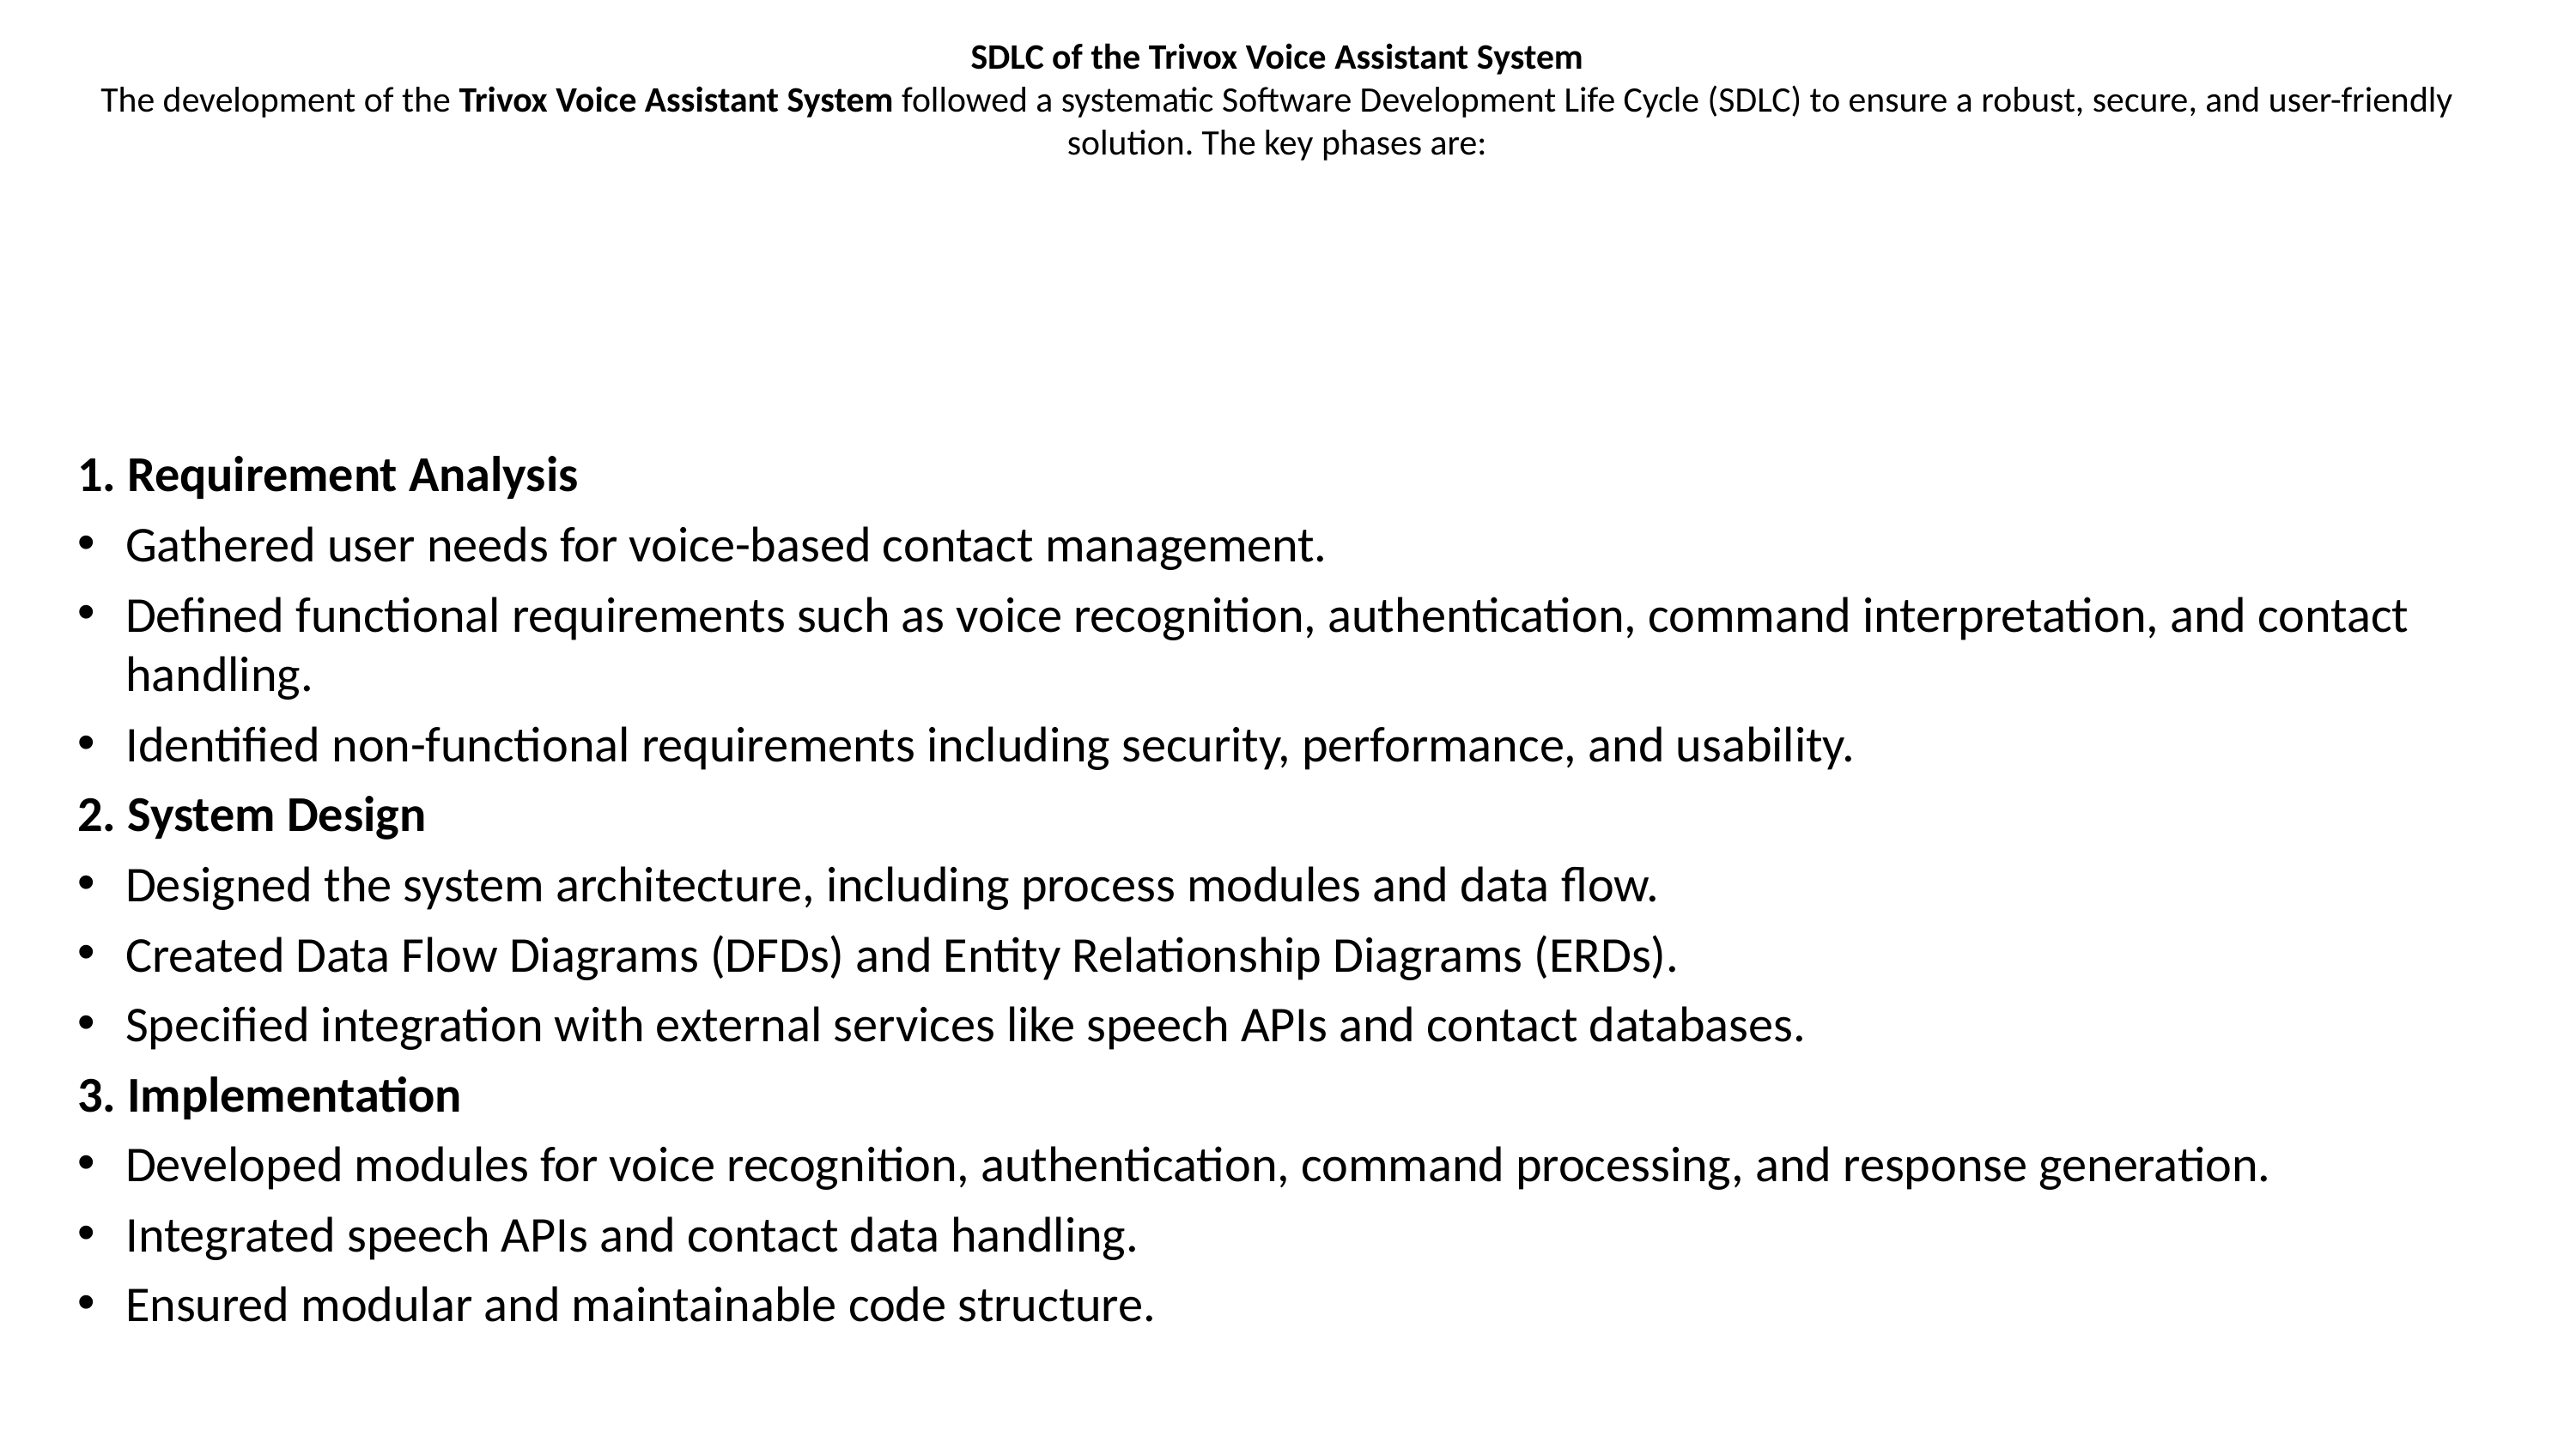

# SDLC of the Trivox Voice Assistant System The development of the Trivox Voice Assistant System followed a systematic Software Development Life Cycle (SDLC) to ensure a robust, secure, and user-friendly solution. The key phases are:

1. Requirement Analysis
Gathered user needs for voice-based contact management.
Defined functional requirements such as voice recognition, authentication, command interpretation, and contact handling.
Identified non-functional requirements including security, performance, and usability.
2. System Design
Designed the system architecture, including process modules and data flow.
Created Data Flow Diagrams (DFDs) and Entity Relationship Diagrams (ERDs).
Specified integration with external services like speech APIs and contact databases.
3. Implementation
Developed modules for voice recognition, authentication, command processing, and response generation.
Integrated speech APIs and contact data handling.
Ensured modular and maintainable code structure.